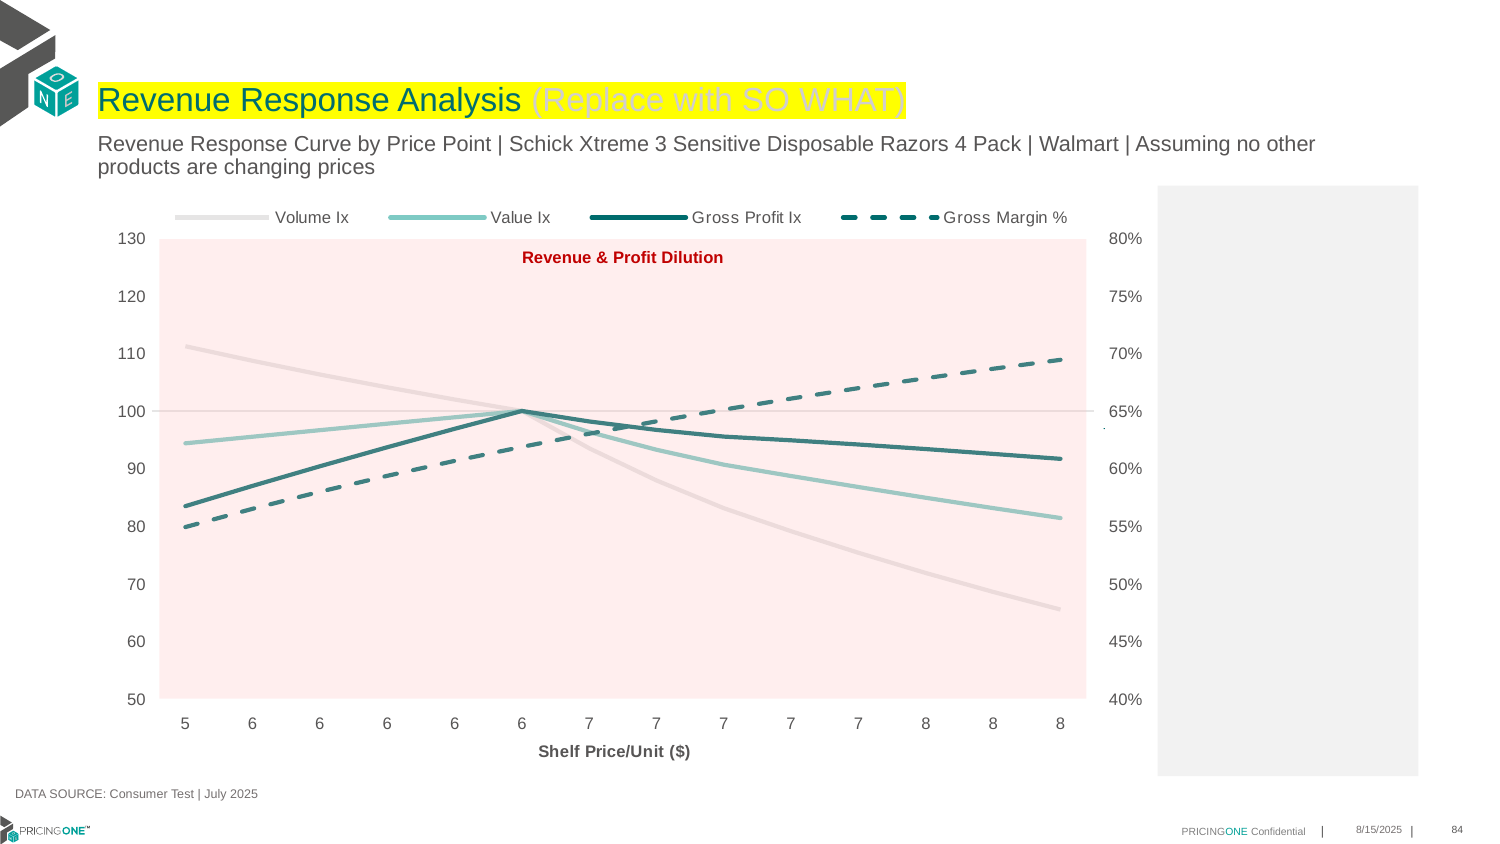

# Revenue Response Analysis (Replace with SO WHAT)

Revenue Response Curve by Price Point | Schick Xtreme 3 Sensitive Disposable Razors 4 Pack | Walmart | Assuming no other products are changing prices

### Chart:

| Category | Volume Ix | Value Ix | Gross Profit Ix | Gross Margin % |
|---|---|---|---|---|
| 5 | 111.23783180930519 | 94.38098480158908 | 83.45495467682804 | 0.5491456920515222 |
| 6 | 108.70585035906866 | 95.5320594695196 | 86.98546091972824 | 0.5650488422437084 |
| 6 | 106.33080649314759 | 96.66974479336969 | 90.39643047657441 | 0.5798683024739058 |
| 6 | 104.09737694490416 | 97.79413964905999 | 93.69758907981387 | 0.5937111920134805 |
| 6 | 101.99139378866342 | 98.90458542372235 | 96.89669836695076 | 0.6066709626031622 |
| 6 | 100.0 | 100.0 | 100.0 | 0.6188295108998187 |
| 7 | 93.50239532586303 | 96.34027839466697 | 98.17304652191311 | 0.6302589108728376 |
| 7 | 87.92716005464143 | 93.26483258440568 | 96.71147181143134 | 0.6410228435985192 |
| 7 | 83.09559431190556 | 90.6625221381897 | 95.54801980133178 | 0.6511777843736671 |
| 7 | 79.09724338810132 | 88.69408344793807 | 94.9015715295308 | 0.660773993881957 |
| 7 | 75.35247453029524 | 86.7768968983866 | 94.17258732332591 | 0.6698563501367907 |
| 8 | 71.84781839832279 | 84.91785062434059 | 93.38156185588072 | 0.6784650502636019 |
| 8 | 68.56939388226509 | 83.12172474819415 | 92.54574275576087 | 0.6866362052759628 |
| 8 | 65.5031113429682 | 81.39138358883862 | 91.67931222191295 | 0.6944023464091484 |
Revenue & Profit Dilution

DATA SOURCE: Consumer Test | July 2025

8/15/2025
84